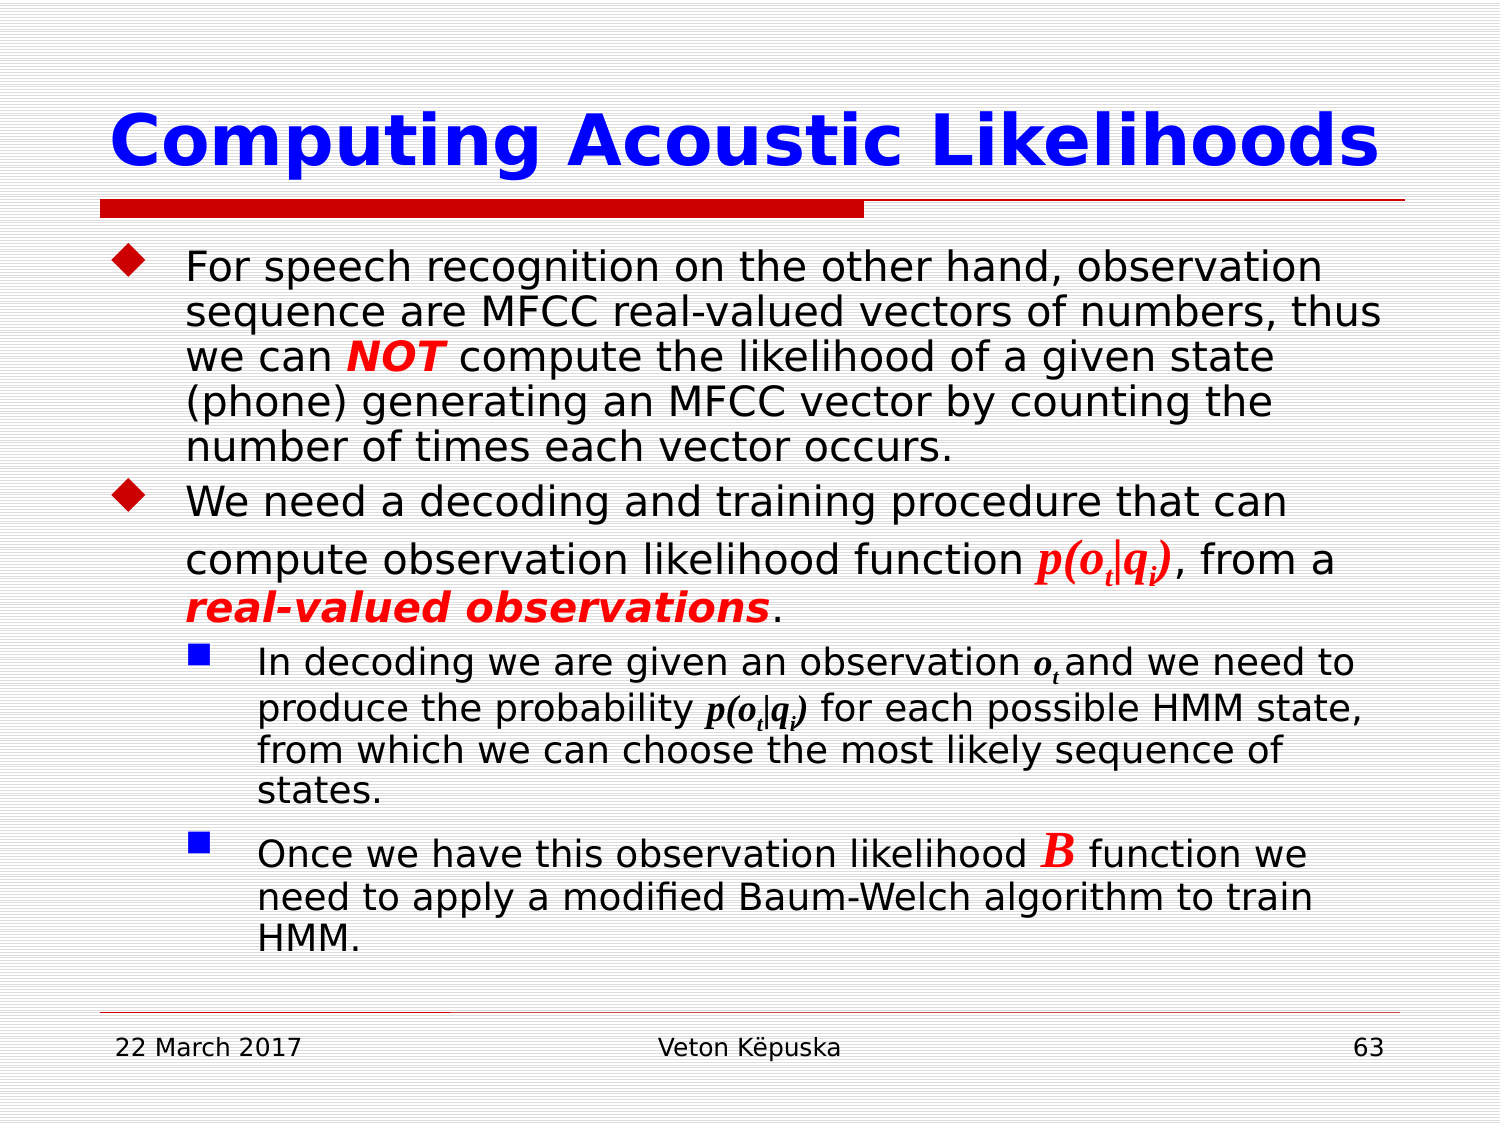

# Computing Acoustic Likelihoods
For speech recognition on the other hand, observation sequence are MFCC real-valued vectors of numbers, thus we can NOT compute the likelihood of a given state (phone) generating an MFCC vector by counting the number of times each vector occurs.
We need a decoding and training procedure that can compute observation likelihood function p(ot|qi), from a real-valued observations.
In decoding we are given an observation ot and we need to produce the probability p(ot|qi) for each possible HMM state, from which we can choose the most likely sequence of states.
Once we have this observation likelihood B function we need to apply a modified Baum-Welch algorithm to train HMM.

22 March 2017
Veton Këpuska
63